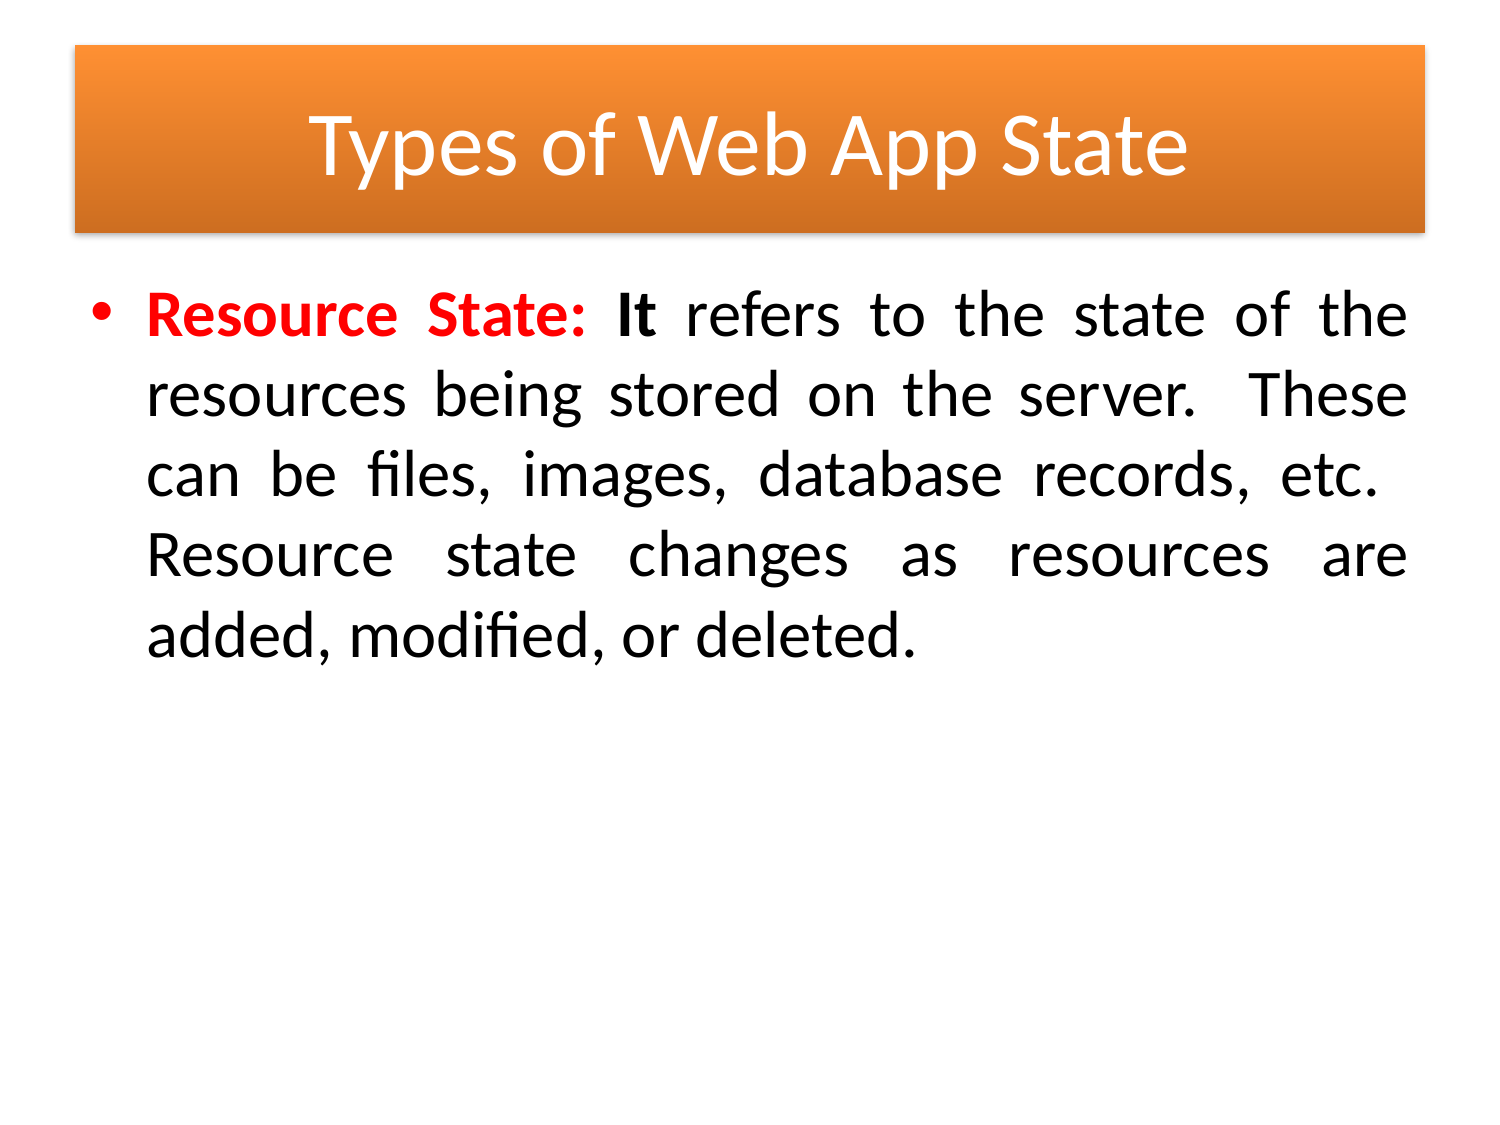

# Types of Web App State
Resource State: It refers to the state of the resources being stored on the server.  These can be files, images, database records, etc.  Resource state changes as resources are added, modified, or deleted.